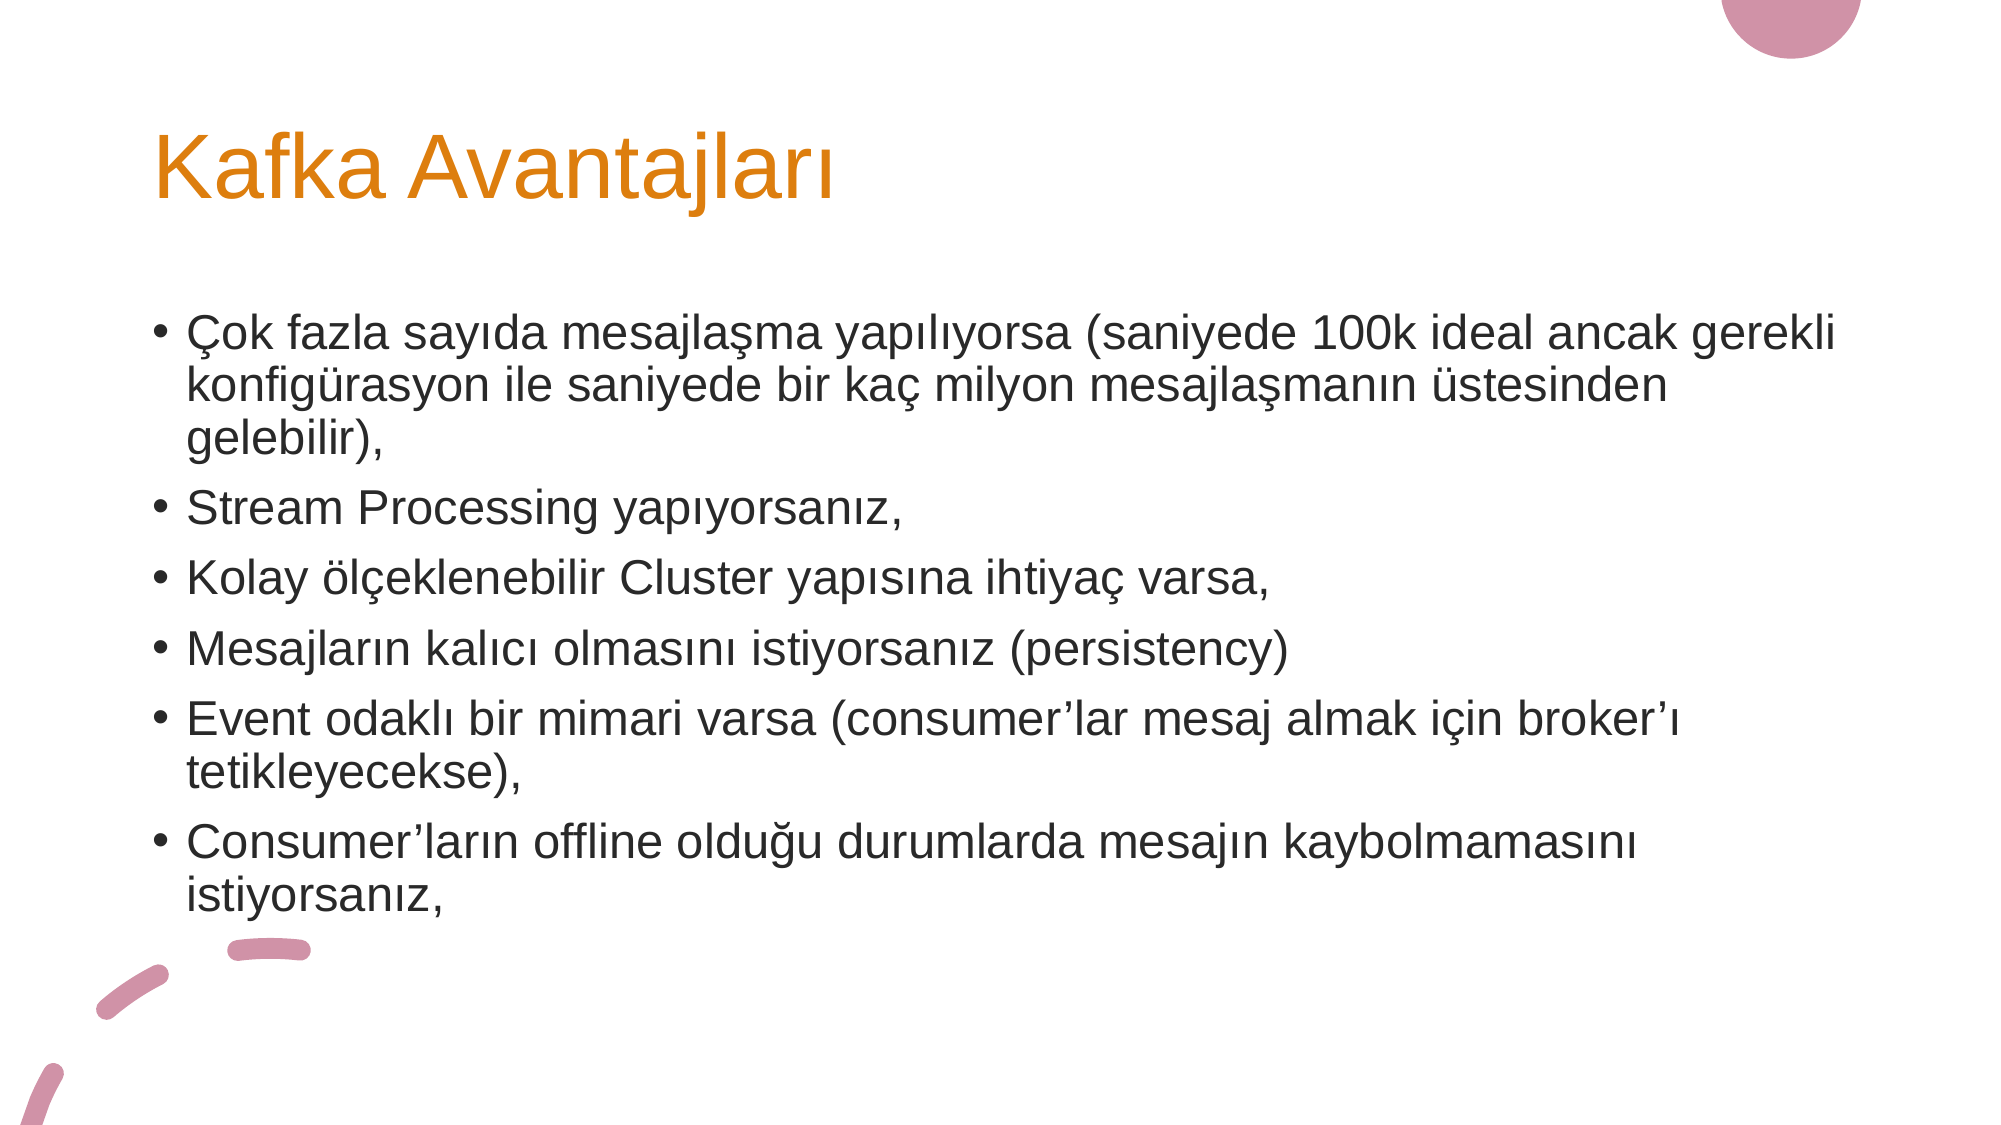

# Kafka Avantajları
Çok fazla sayıda mesajlaşma yapılıyorsa (saniyede 100k ideal ancak gerekli konfigürasyon ile saniyede bir kaç milyon mesajlaşmanın üstesinden gelebilir),
Stream Processing yapıyorsanız,
Kolay ölçeklenebilir Cluster yapısına ihtiyaç varsa,
Mesajların kalıcı olmasını istiyorsanız (persistency)
Event odaklı bir mimari varsa (consumer’lar mesaj almak için broker’ı tetikleyecekse),
Consumer’ların offline olduğu durumlarda mesajın kaybolmamasını istiyorsanız,